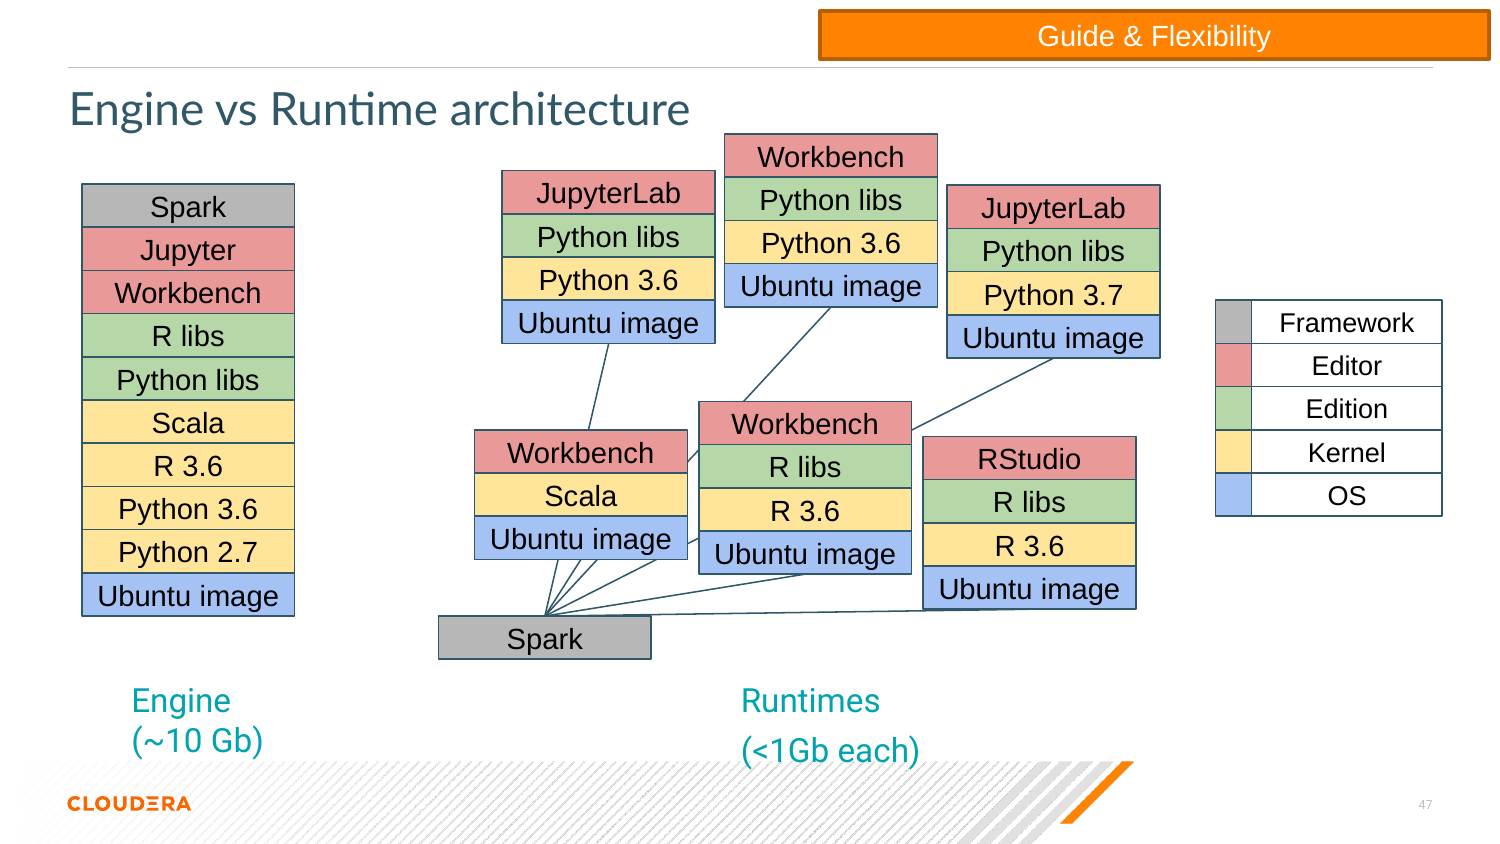

Guide & Flexibility
# Engine vs Runtime architecture
Workbench
JupyterLab
Python libs
Spark
JupyterLab
Python libs
Python 3.6
Jupyter
Python libs
Python 3.6
Ubuntu image
Workbench
Python 3.7
Ubuntu image

Framework
R libs
Ubuntu image

Editor
Python libs

Edition
Scala
Workbench
Workbench

Kernel
RStudio
R 3.6
R libs
Scala

OS
R 4.0
R libs
Python 3.6
R 3.6
Ubuntu image
R 3.6
Python 2.7
Ubuntu image
Ubuntu image
Ubuntu image
Spark
Engine (~10 Gb)
Runtimes
(<1Gb each)